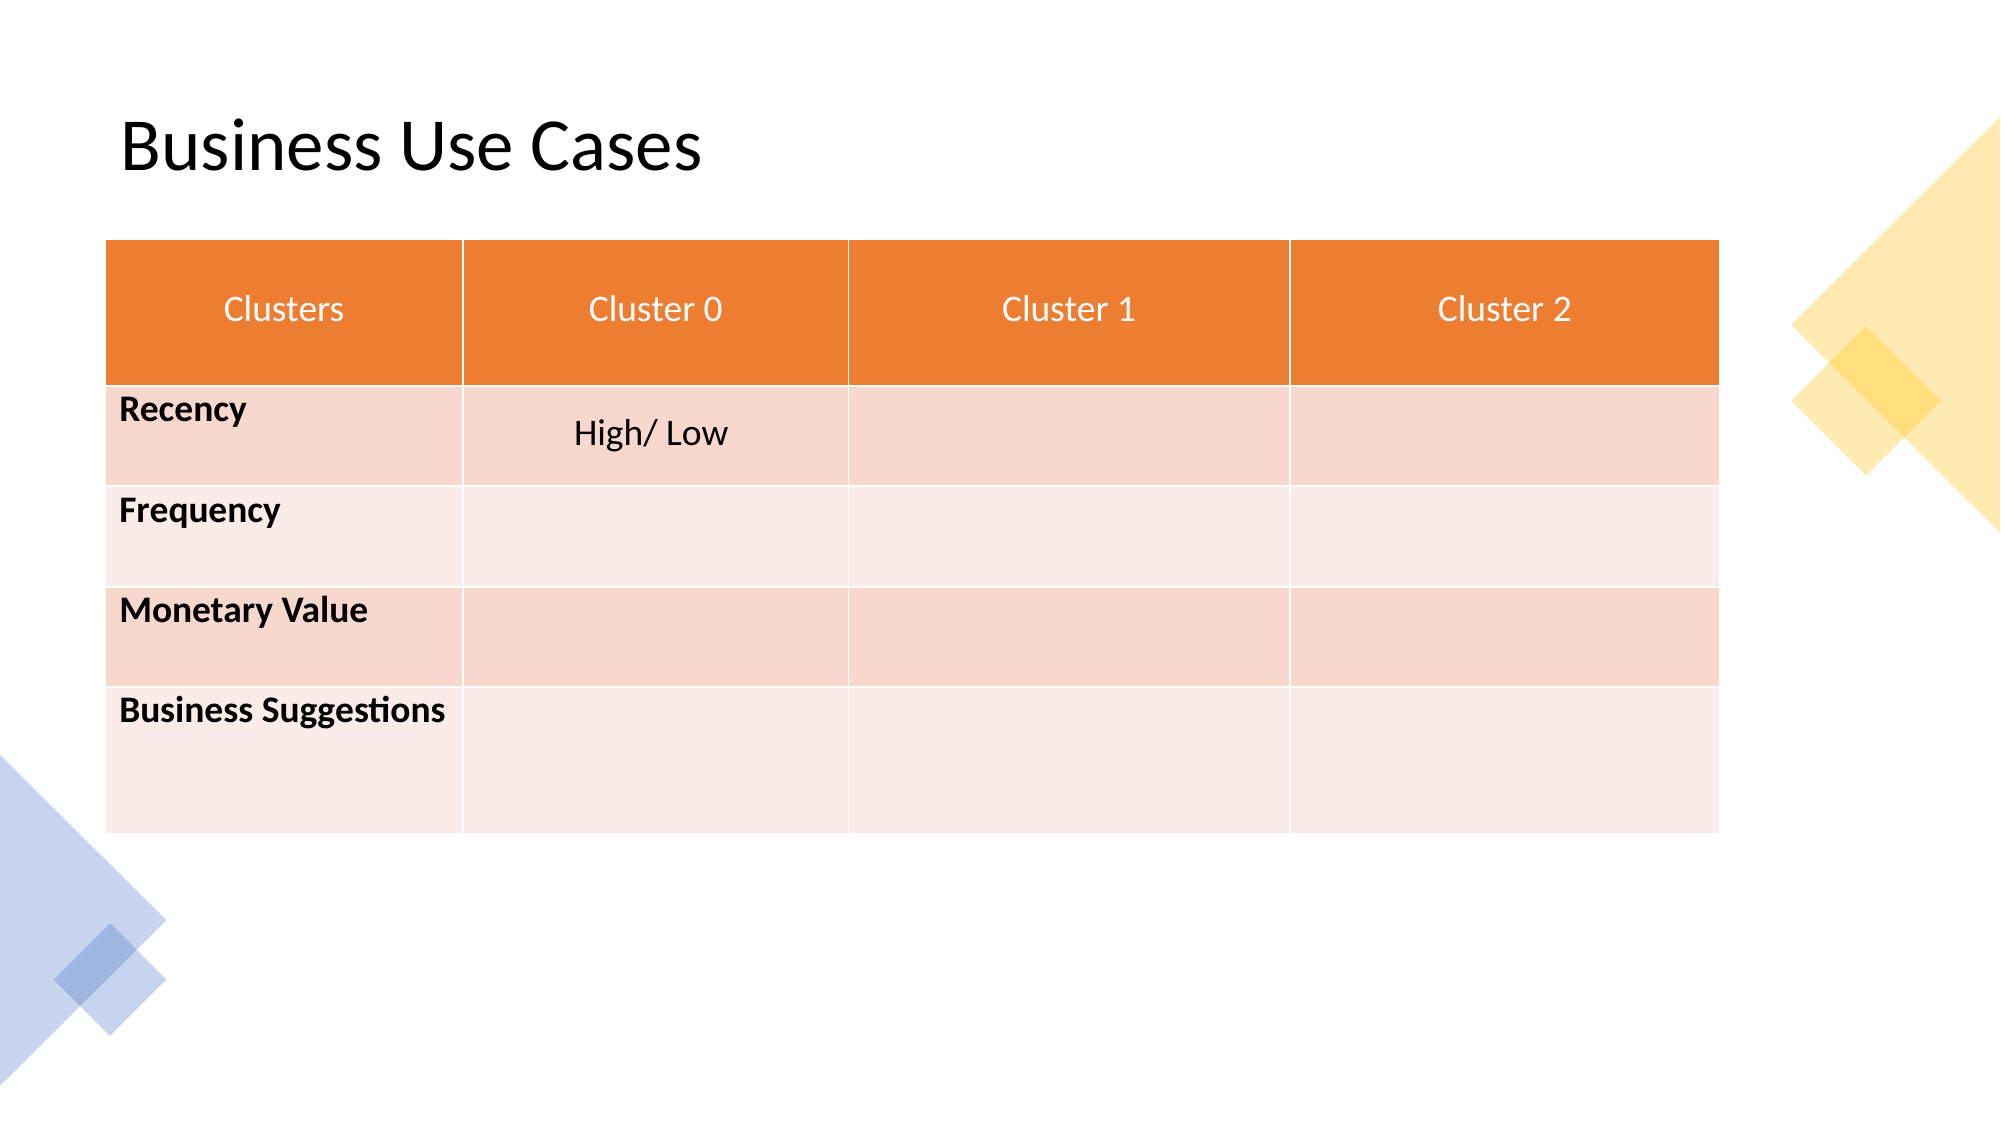

# Business Use Cases

| Clusters | Cluster 0 | Cluster 1 | Cluster 2 |
| --- | --- | --- | --- |
| Recency | High/ Low |  |  |
| Frequency |  |  |  |
| Monetary Value |  |  |  |
| Business Suggestions |  |  |  |